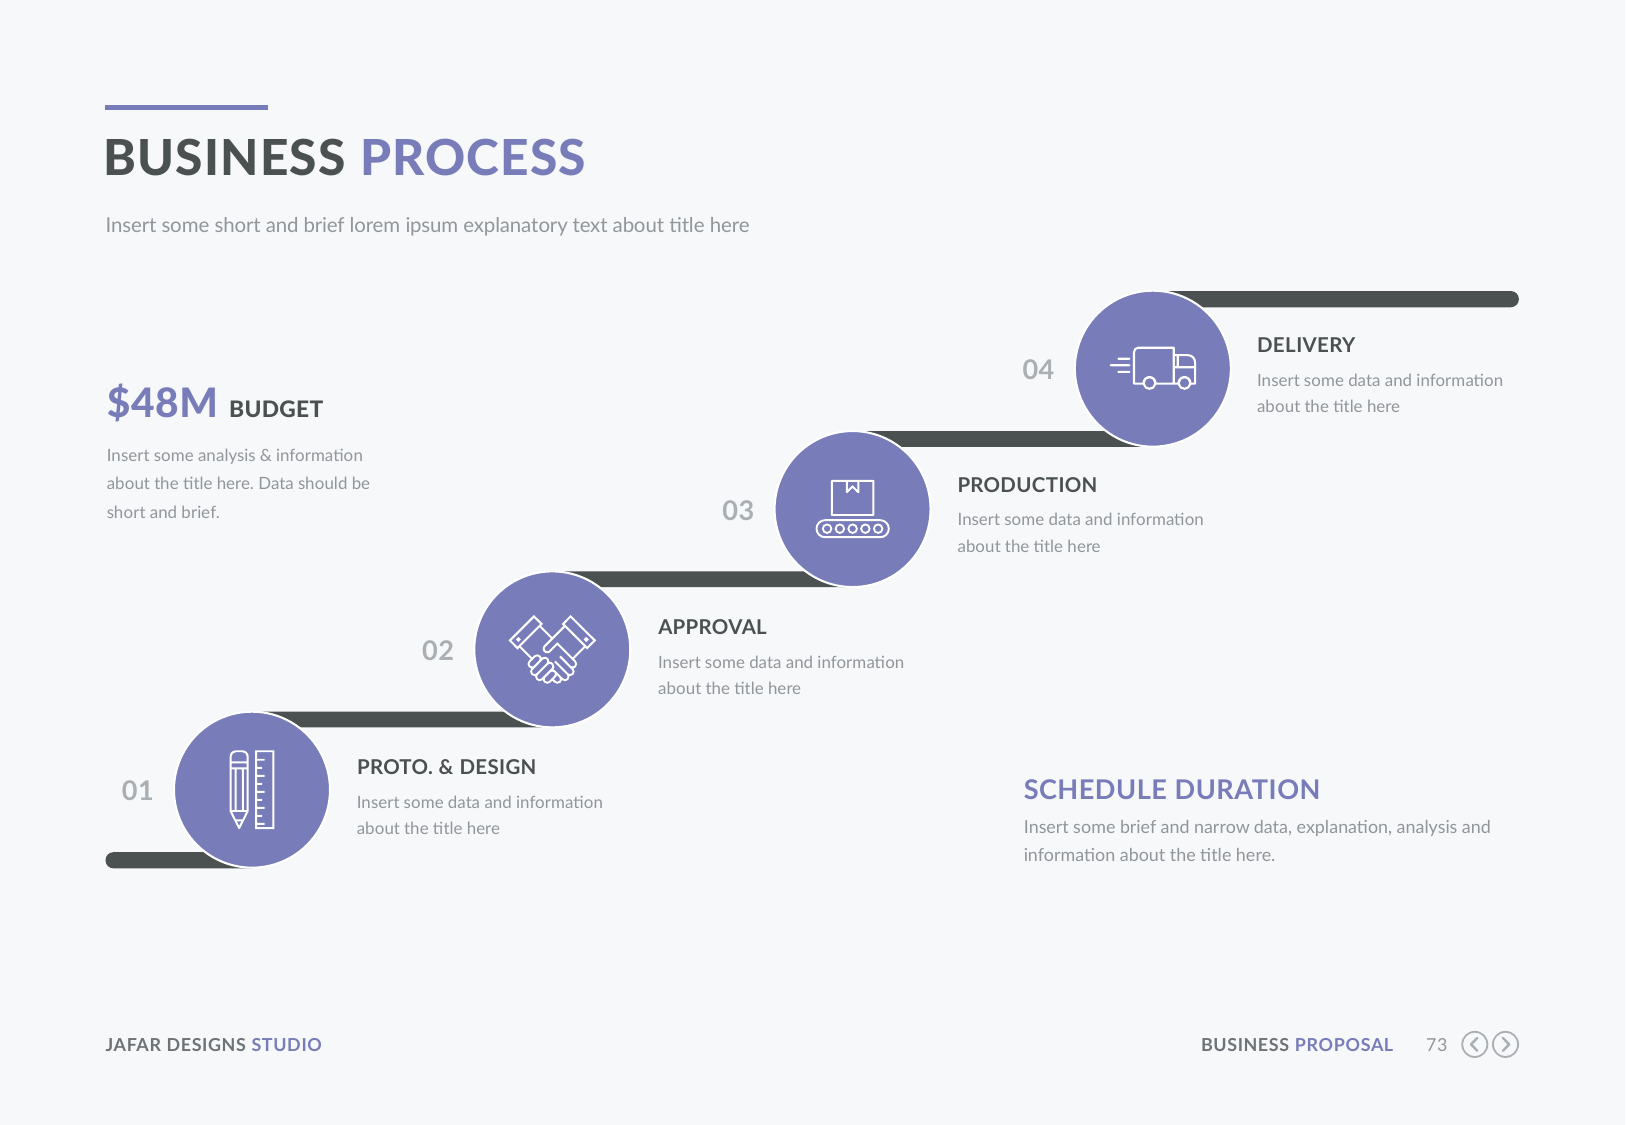

Business Process
Insert some short and brief lorem ipsum explanatory text about title here

delivery
Insert some data and information about the title here

04
$48M Budget
Insert some analysis & information about the title here. Data should be short and brief.

Production
Insert some data and information about the title here

03

approval
Insert some data and information about the title here

02

Proto. & Design
Insert some data and information about the title here
Schedule duration
Insert some brief and narrow data, explanation, analysis and information about the title here.
01